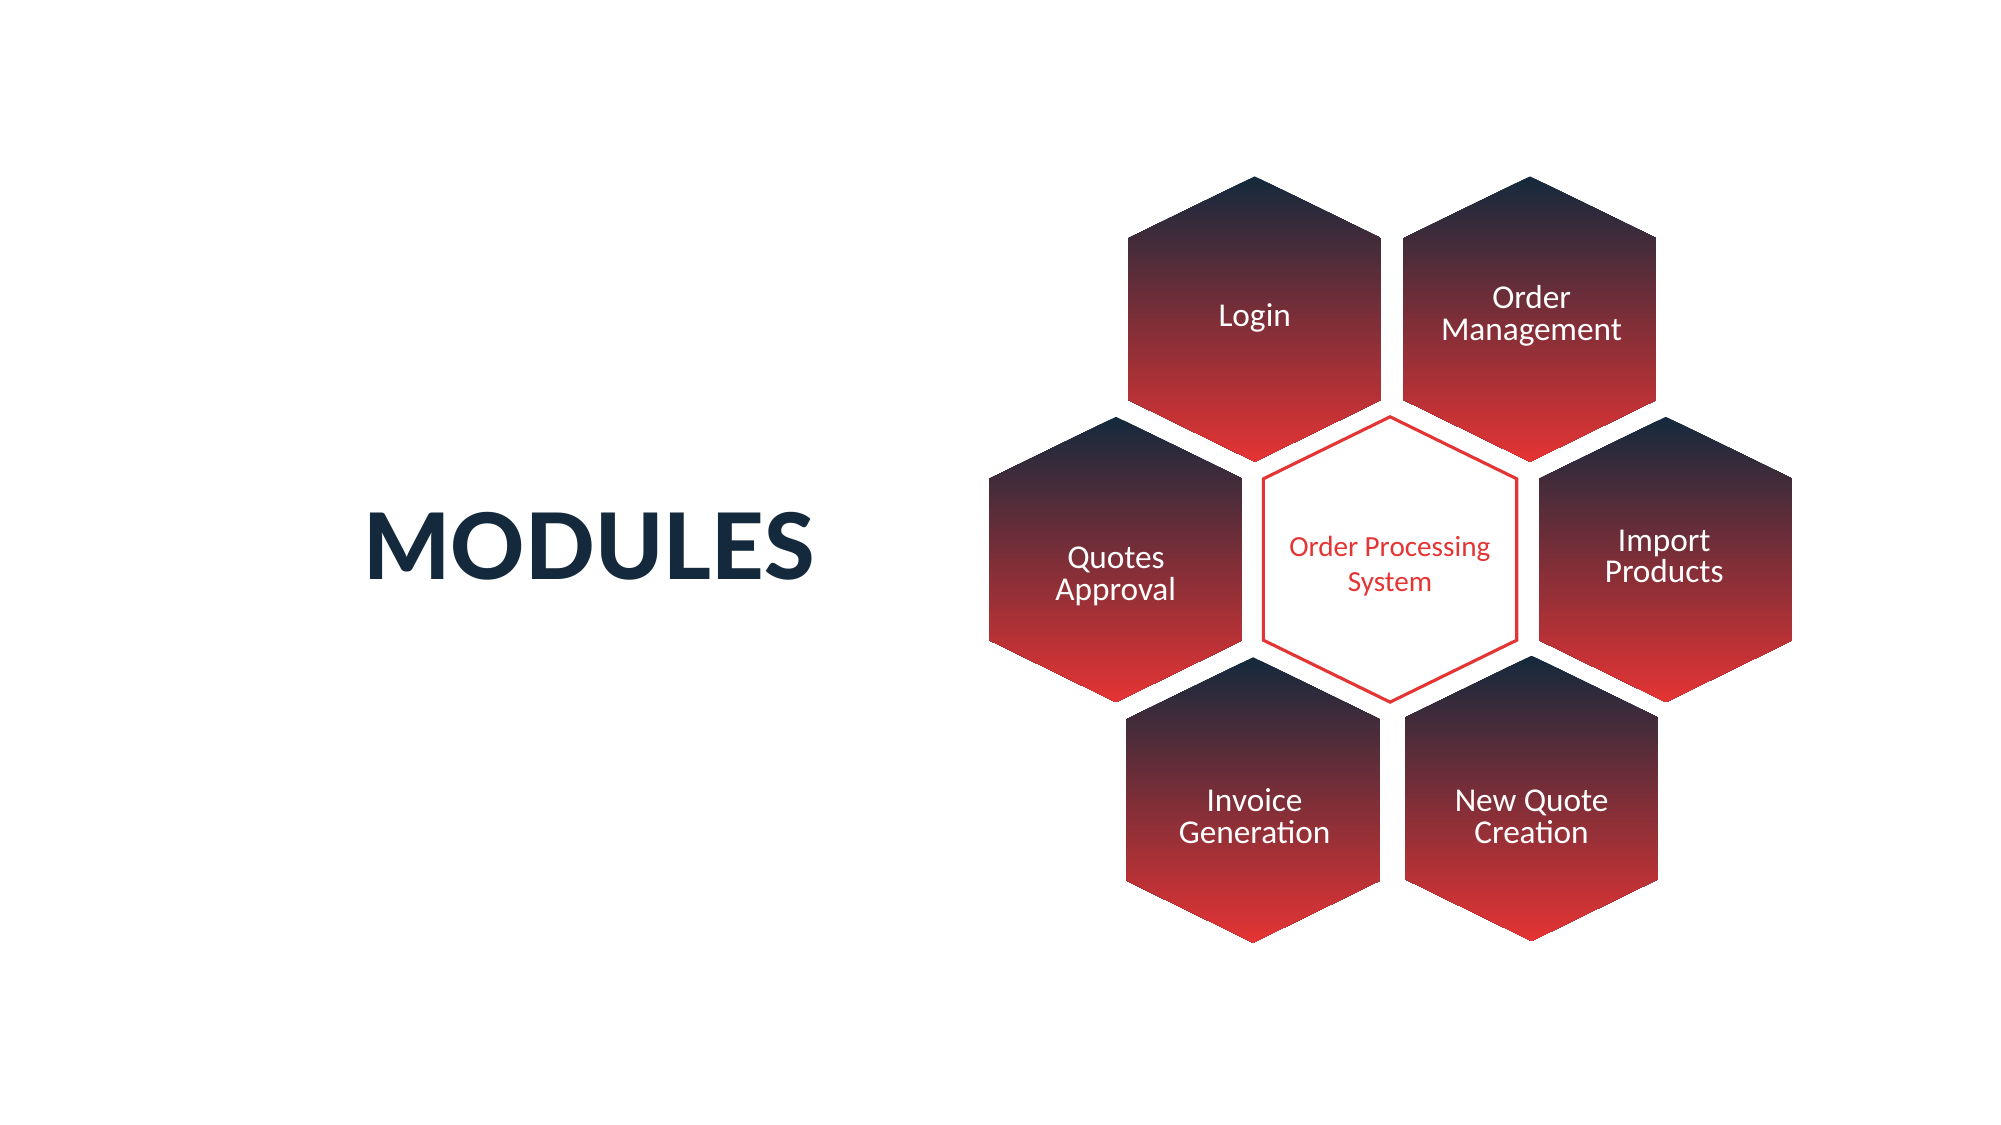

Order Management
Login

Import Products
Order Processing System
Quotes Approval
Invoice Generation
New Quote Creation
MODULES